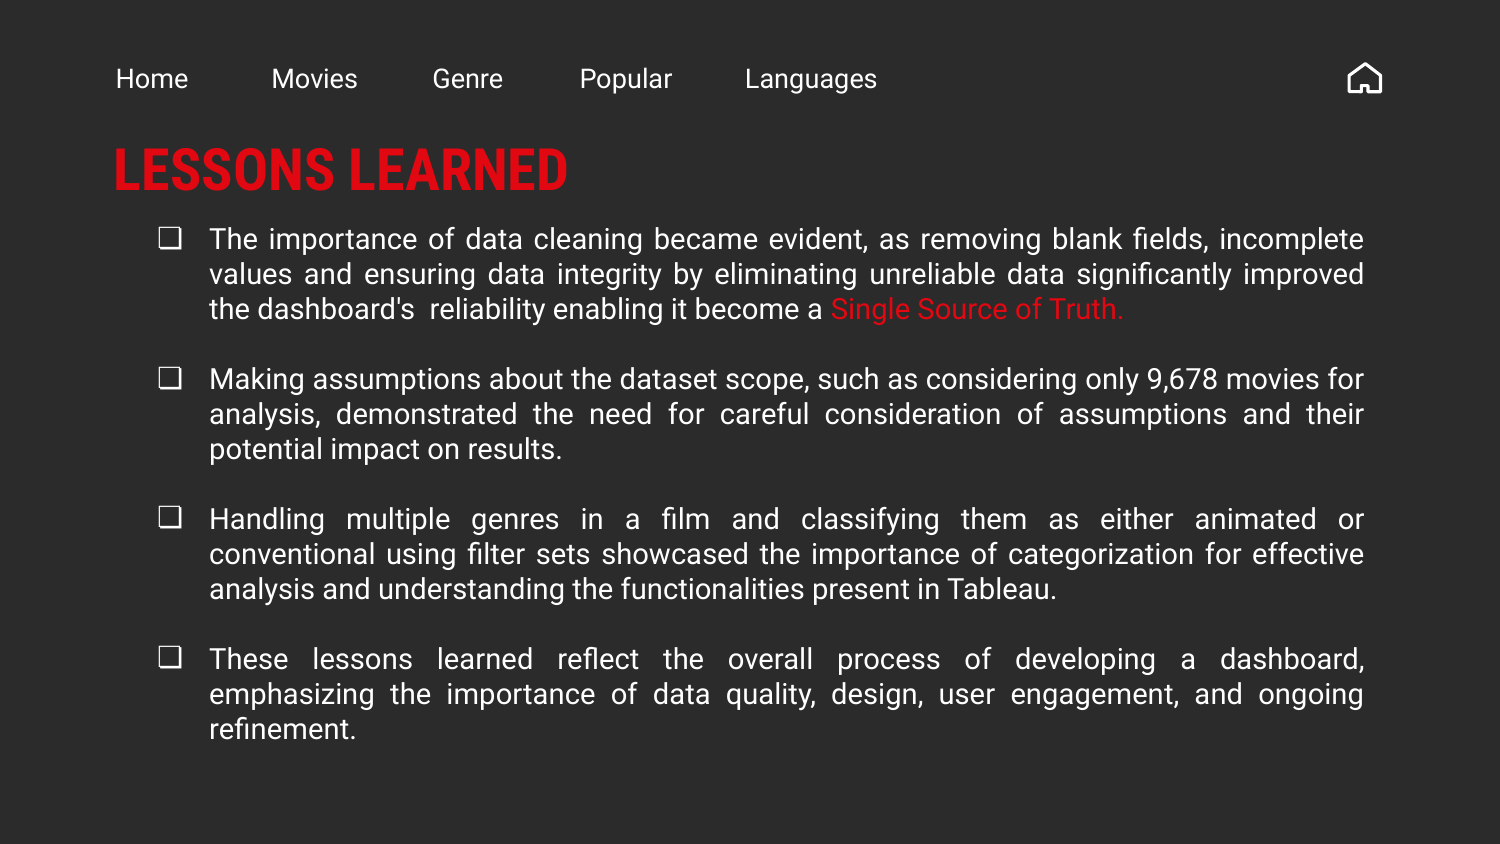

Home
Movies
  Genre
  Popular
Languages

# LESSONS LEARNED
The importance of data cleaning became evident, as removing blank fields, incomplete values and ensuring data integrity by eliminating unreliable data significantly improved the dashboard's  reliability enabling it become a Single Source of Truth.

Making assumptions about the dataset scope, such as considering only 9,678 movies for analysis, demonstrated the need for careful consideration of assumptions and their potential impact on results.

Handling multiple genres in a film and classifying them as either animated or conventional using filter sets showcased the importance of categorization for effective analysis and understanding the functionalities present in Tableau.

These lessons learned reflect the overall process of developing a dashboard, emphasizing the importance of data quality, design, user engagement, and ongoing refinement.